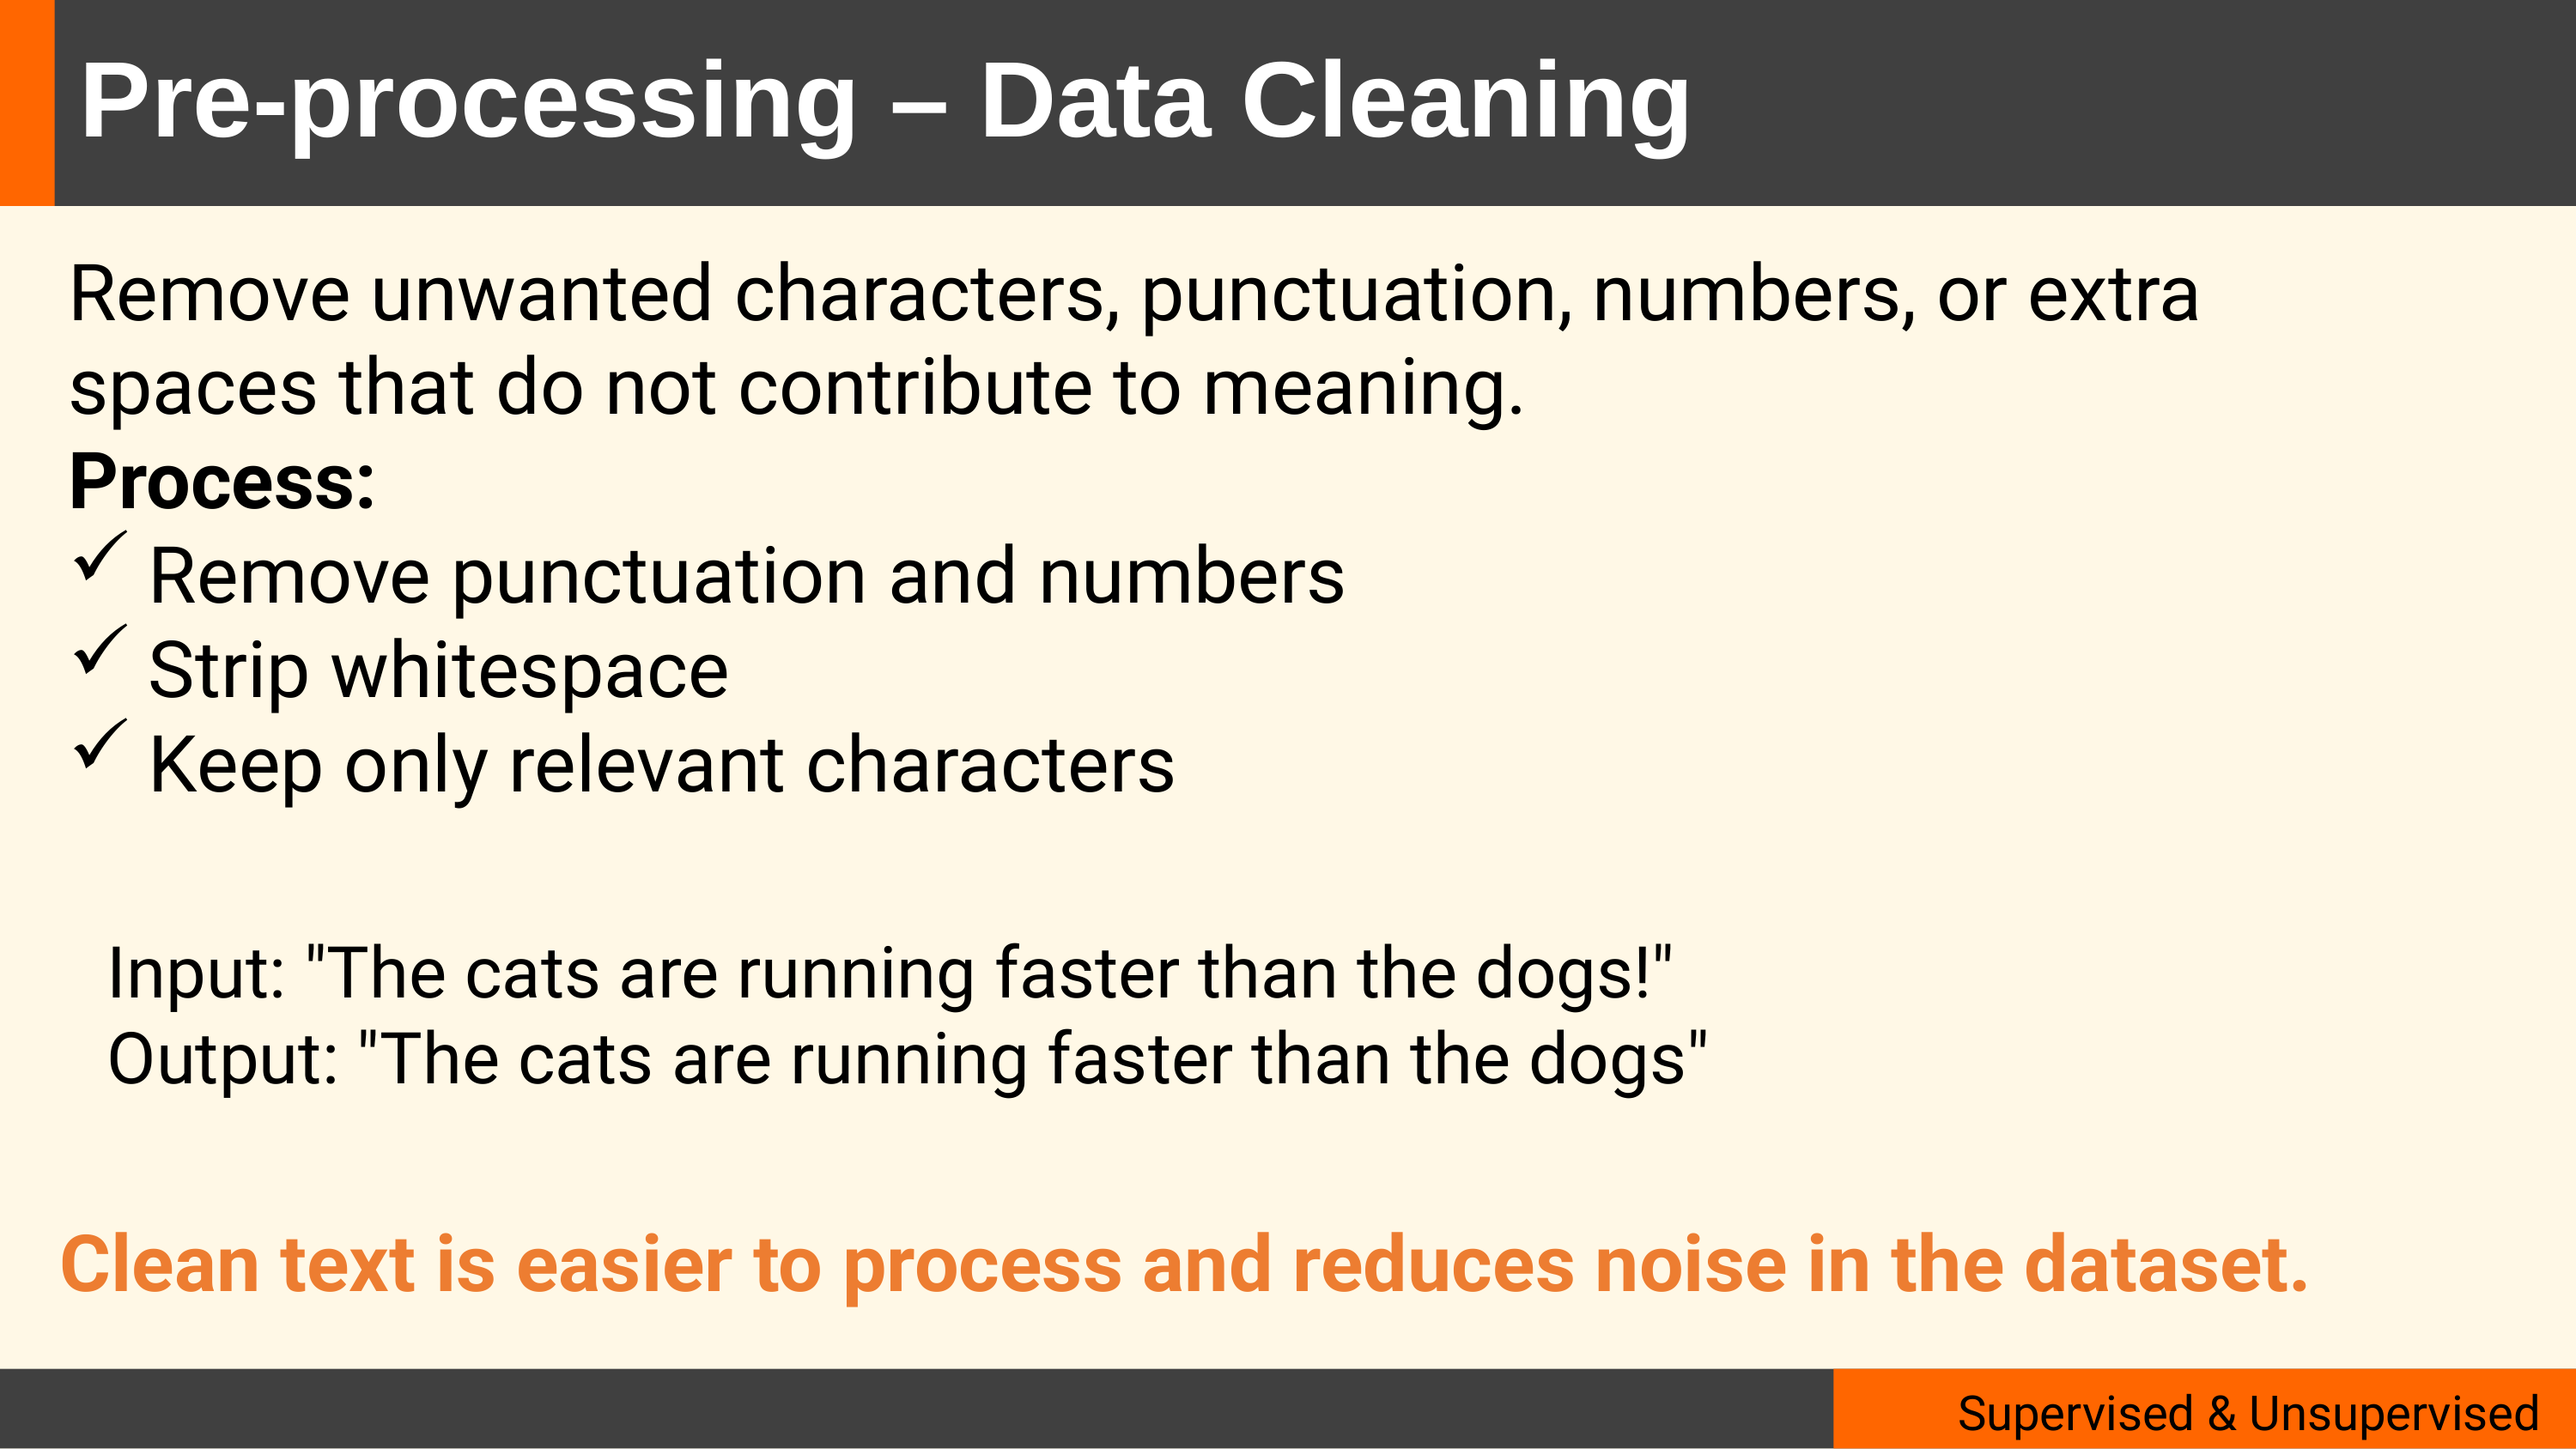

Pre-processing – Data Cleaning
Remove unwanted characters, punctuation, numbers, or extra spaces that do not contribute to meaning.
Process:
Remove punctuation and numbers
Strip whitespace
Keep only relevant characters
Input: "The cats are running faster than the dogs!"
Output: "The cats are running faster than the dogs"
Clean text is easier to process and reduces noise in the dataset.
Supervised & Unsupervised